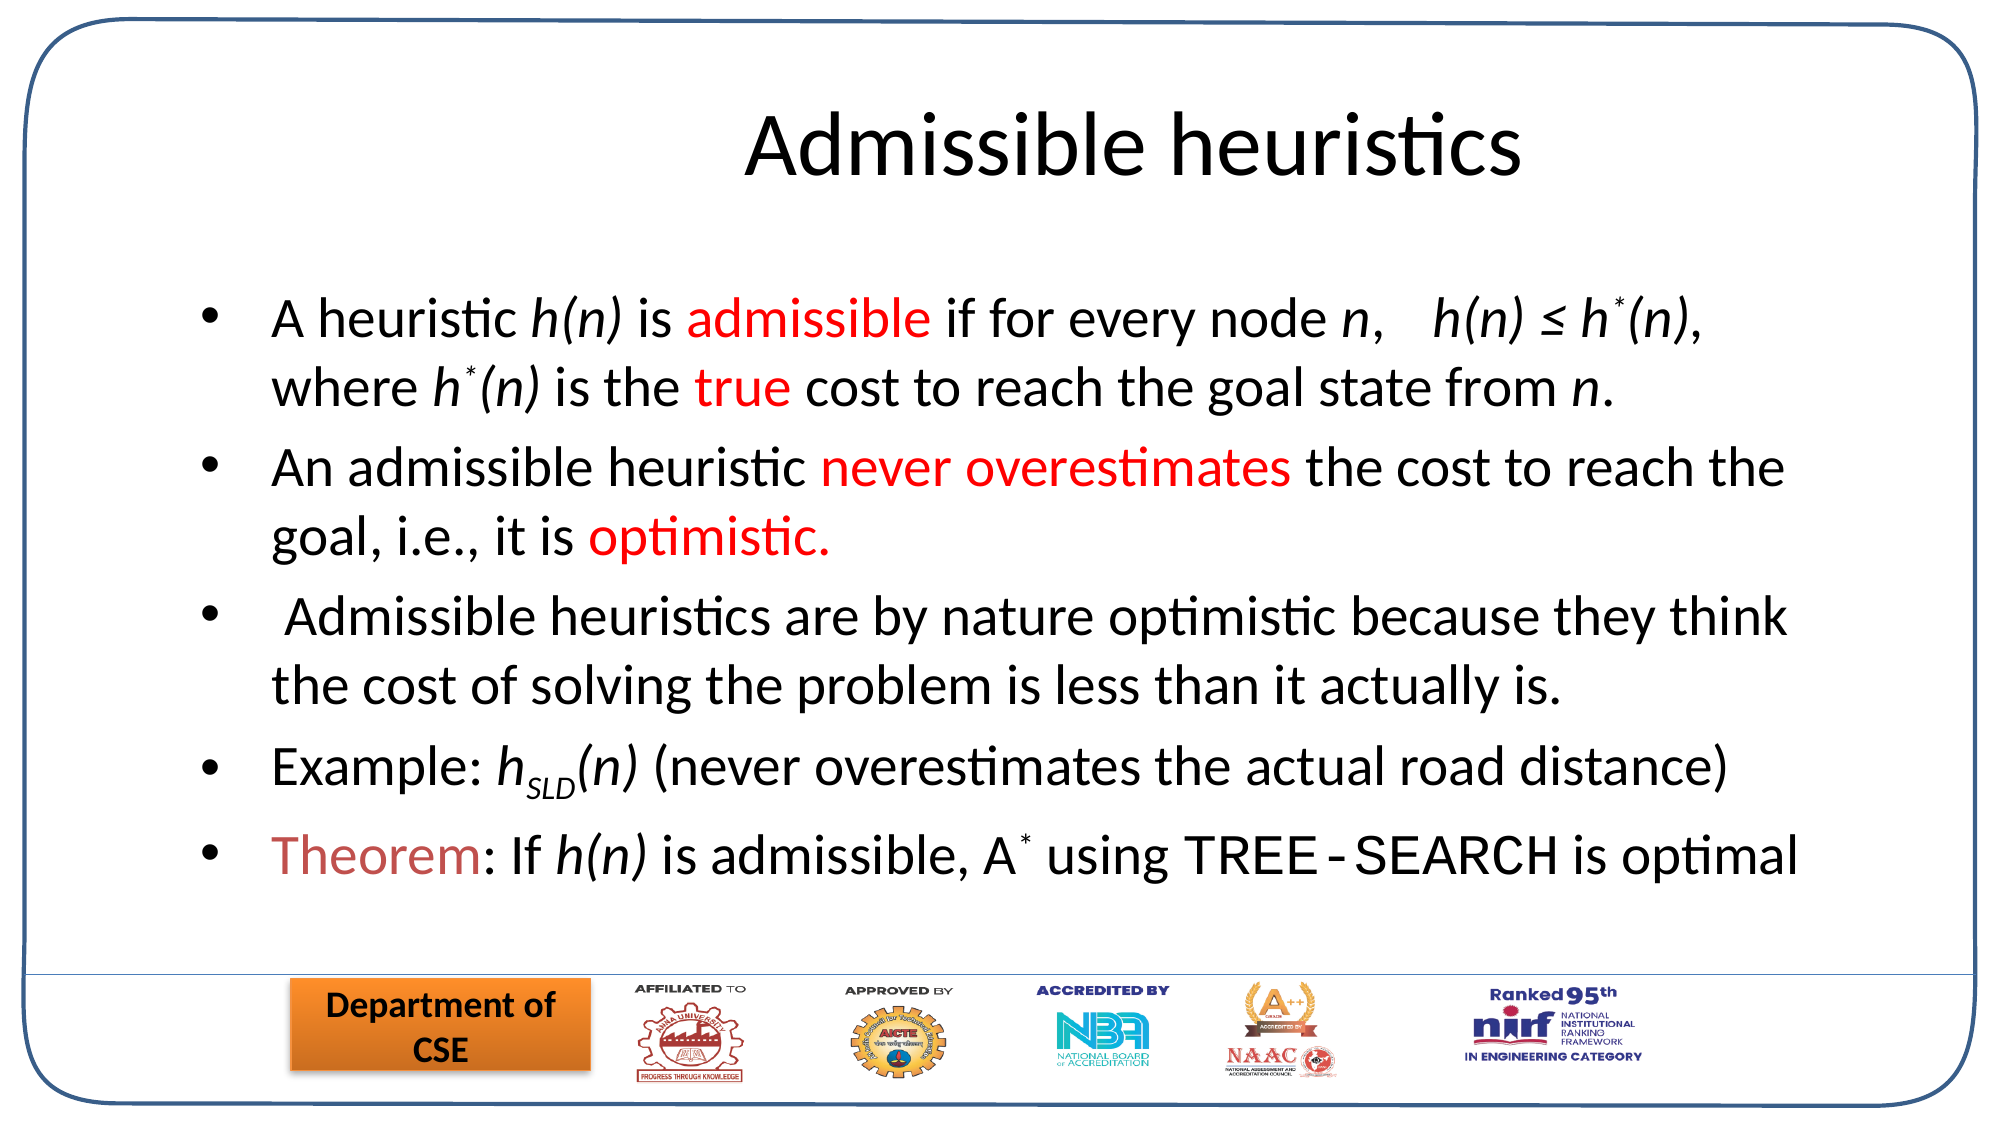

# Admissible heuristics

A heuristic h(n) is admissible if for every node n, 	h(n) ≤ h*(n), where h*(n) is the true cost to reach the goal state from n.
An admissible heuristic never overestimates the cost to reach the goal, i.e., it is optimistic.
 Admissible heuristics are by nature optimistic because they think the cost of solving the problem is less than it actually is.
Example: hSLD(n) (never overestimates the actual road distance)
Theorem: If h(n) is admissible, A* using TREE-SEARCH is optimal